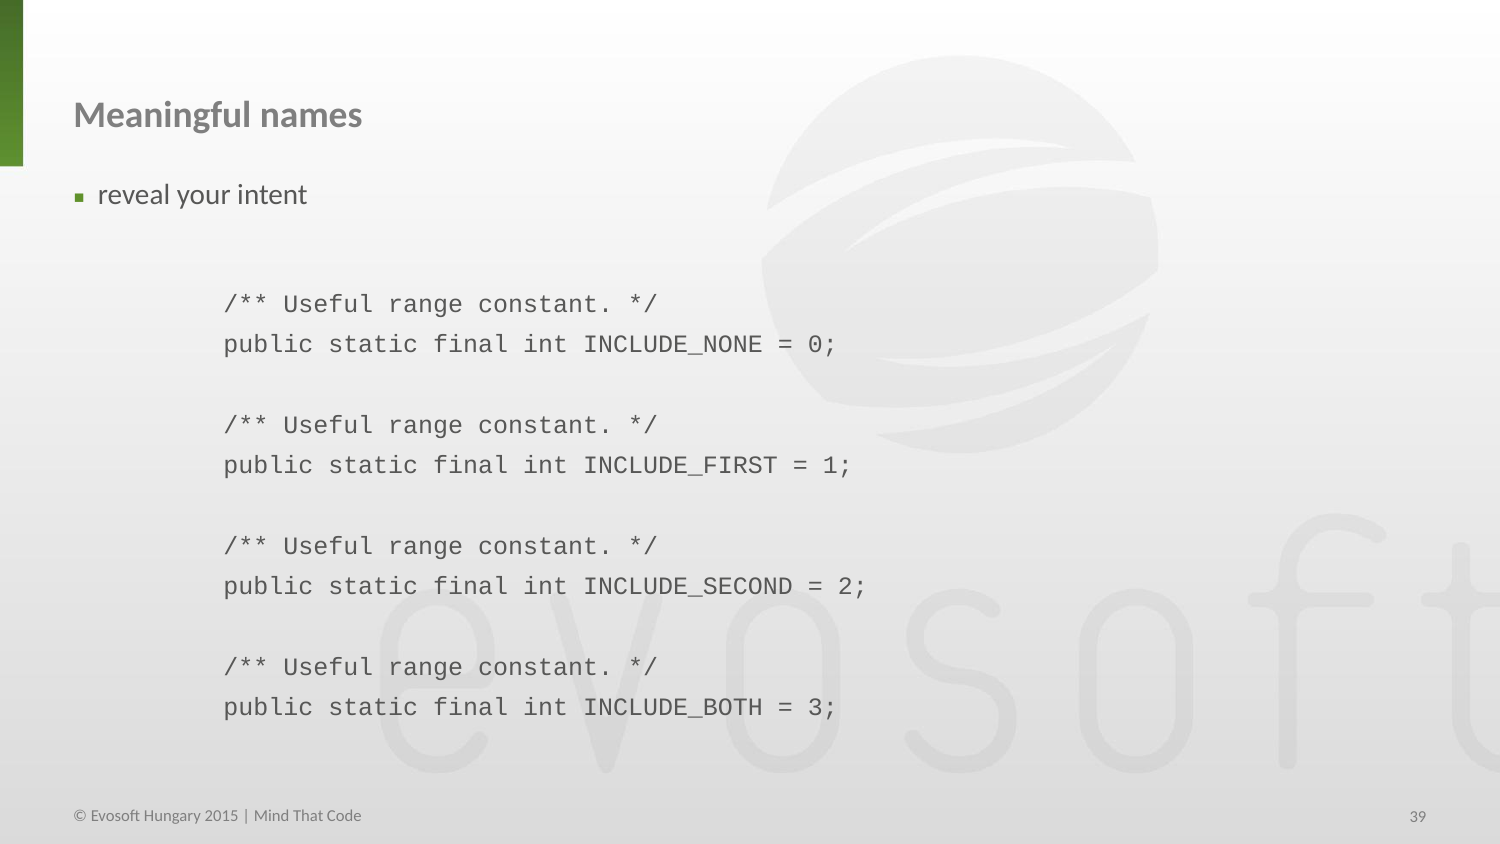

Meaningful names
  reveal your intent

	/** Useful range constant. */
	public static final int INCLUDE_NONE = 0;

	/** Useful range constant. */
	public static final int INCLUDE_FIRST = 1;

	/** Useful range constant. */
	public static final int INCLUDE_SECOND = 2;

	/** Useful range constant. */
	public static final int INCLUDE_BOTH = 3;